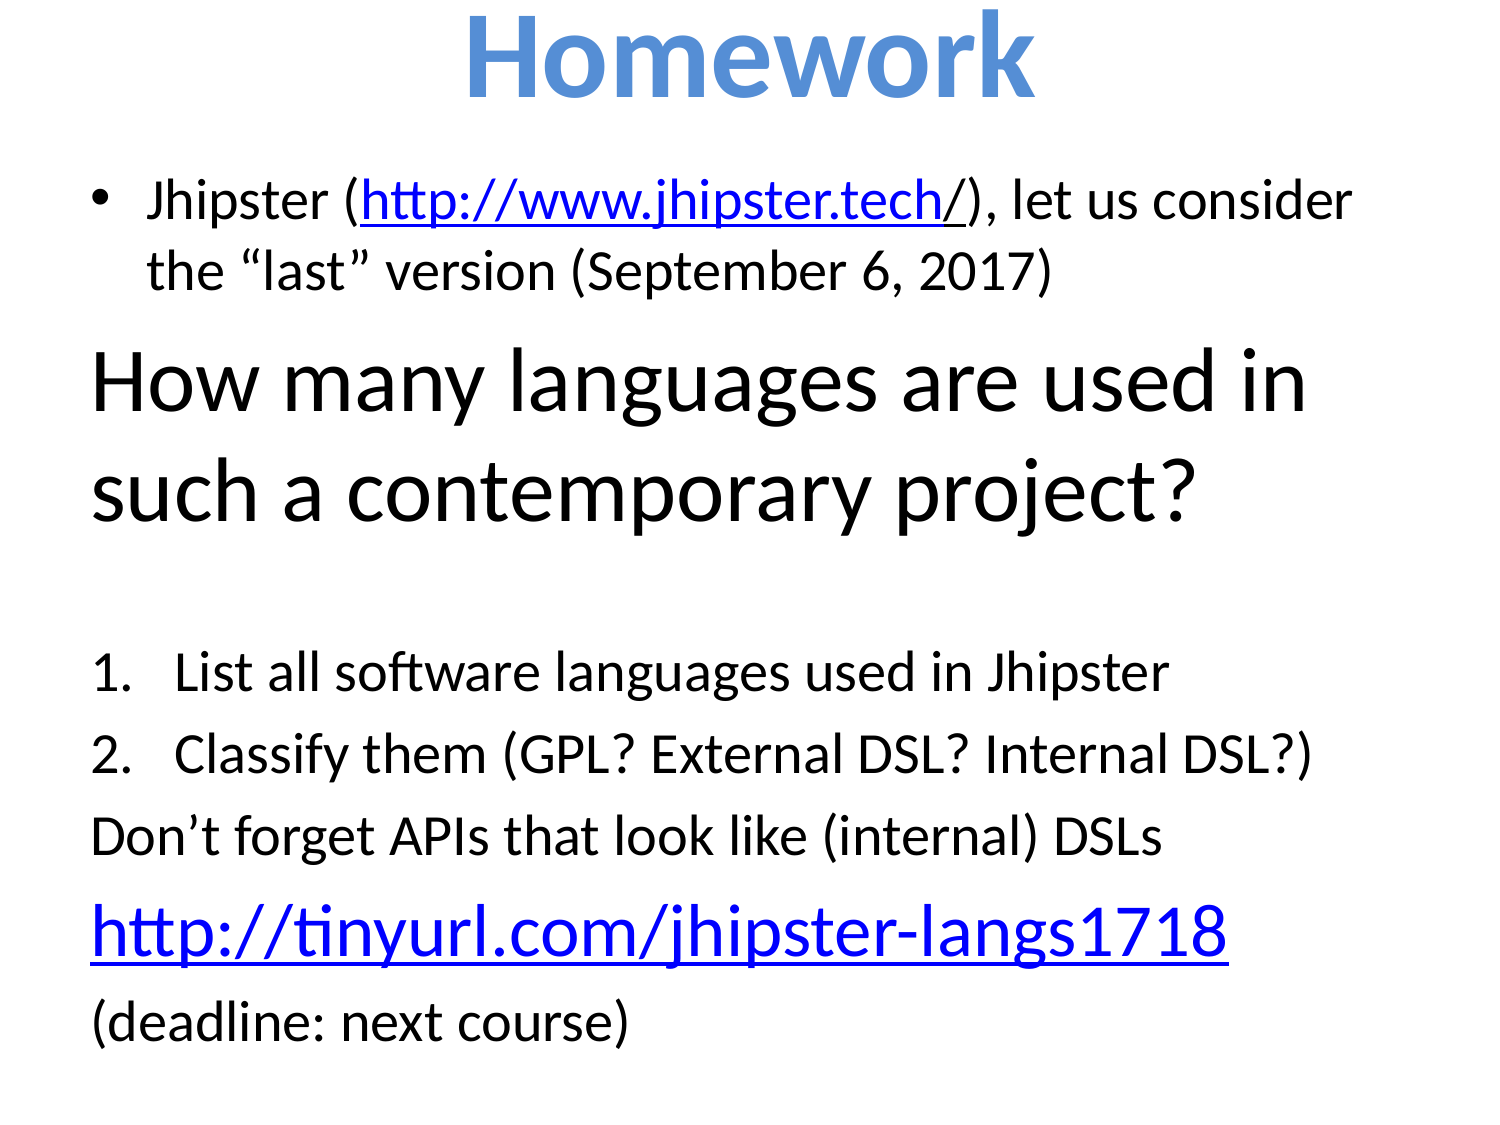

# Homework
Jhipster (http://www.jhipster.tech/), let us consider the “last” version (September 6, 2017)
How many languages are used in such a contemporary project?

List all software languages used in Jhipster
Classify them (GPL? External DSL? Internal DSL?)
Don’t forget APIs that look like (internal) DSLs
http://tinyurl.com/jhipster-langs1718
(deadline: next course)